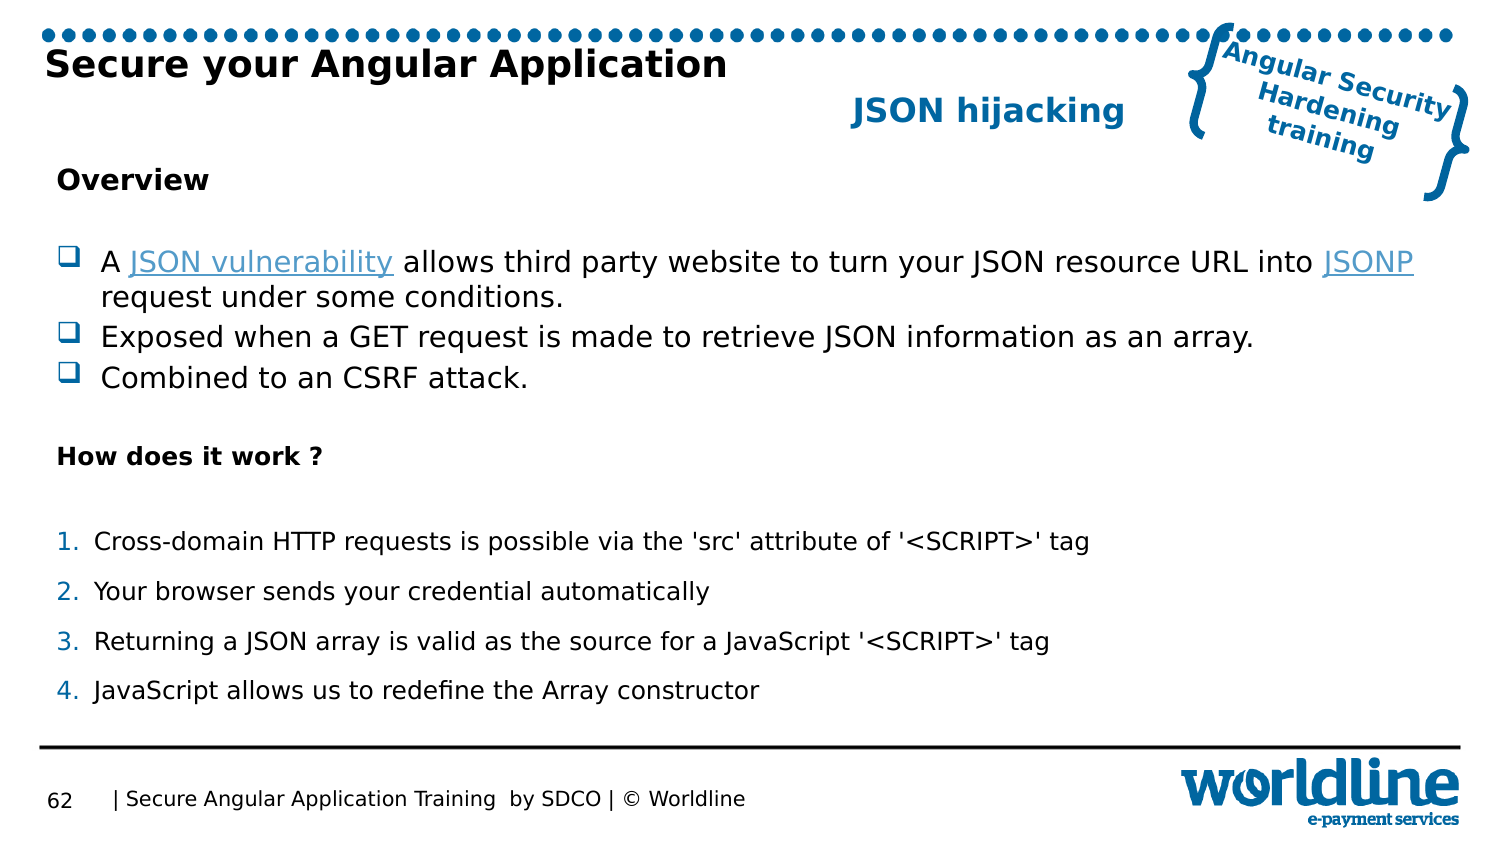

# Secure your Angular Application JSON hijacking
Overview

A JSON vulnerability allows third party website to turn your JSON resource URL into JSONP request under some conditions.
Exposed when a GET request is made to retrieve JSON information as an array.
Combined to an CSRF attack.

How does it work ?

Cross-domain HTTP requests is possible via the 'src' attribute of '<SCRIPT>' tag
Your browser sends your credential automatically
Returning a JSON array is valid as the source for a JavaScript '<SCRIPT>' tag
JavaScript allows us to redefine the Array constructor
62